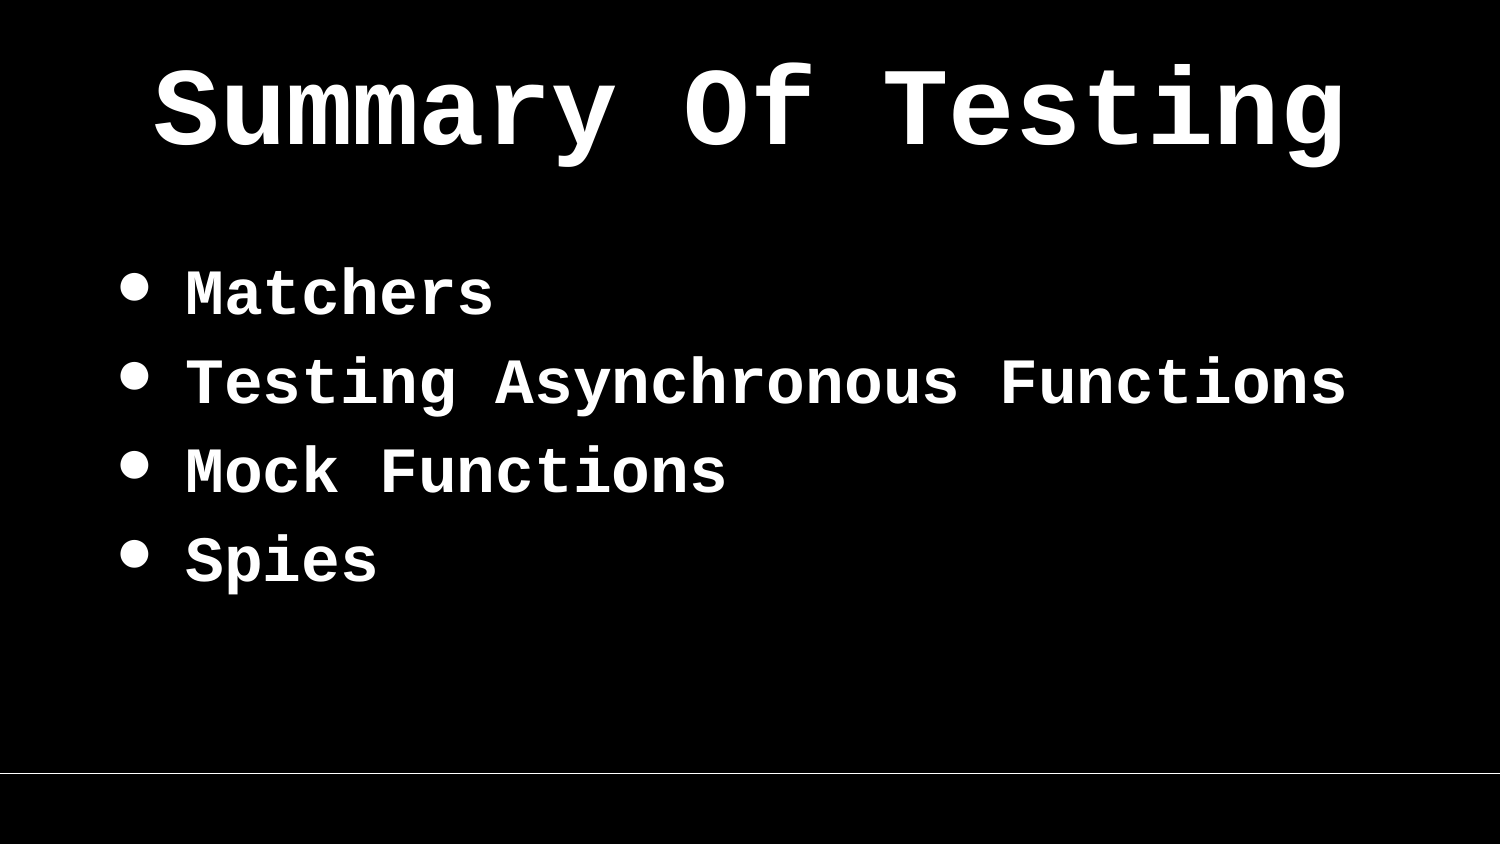

# Summary Of Testing
Matchers
Testing Asynchronous Functions
Mock Functions
Spies